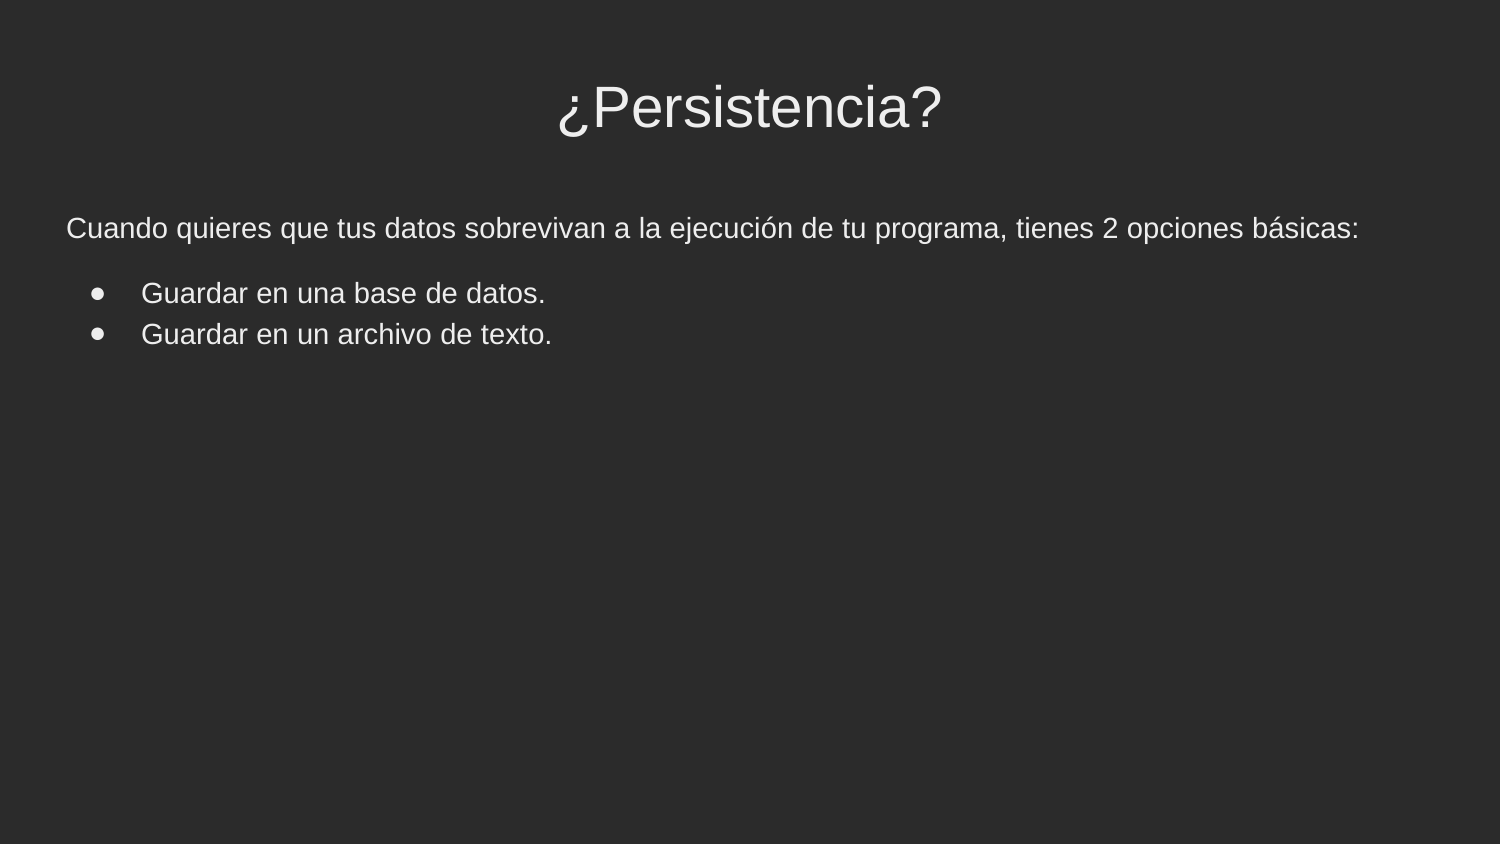

¿Persistencia?
Cuando quieres que tus datos sobrevivan a la ejecución de tu programa, tienes 2 opciones básicas:
Guardar en una base de datos.
Guardar en un archivo de texto.